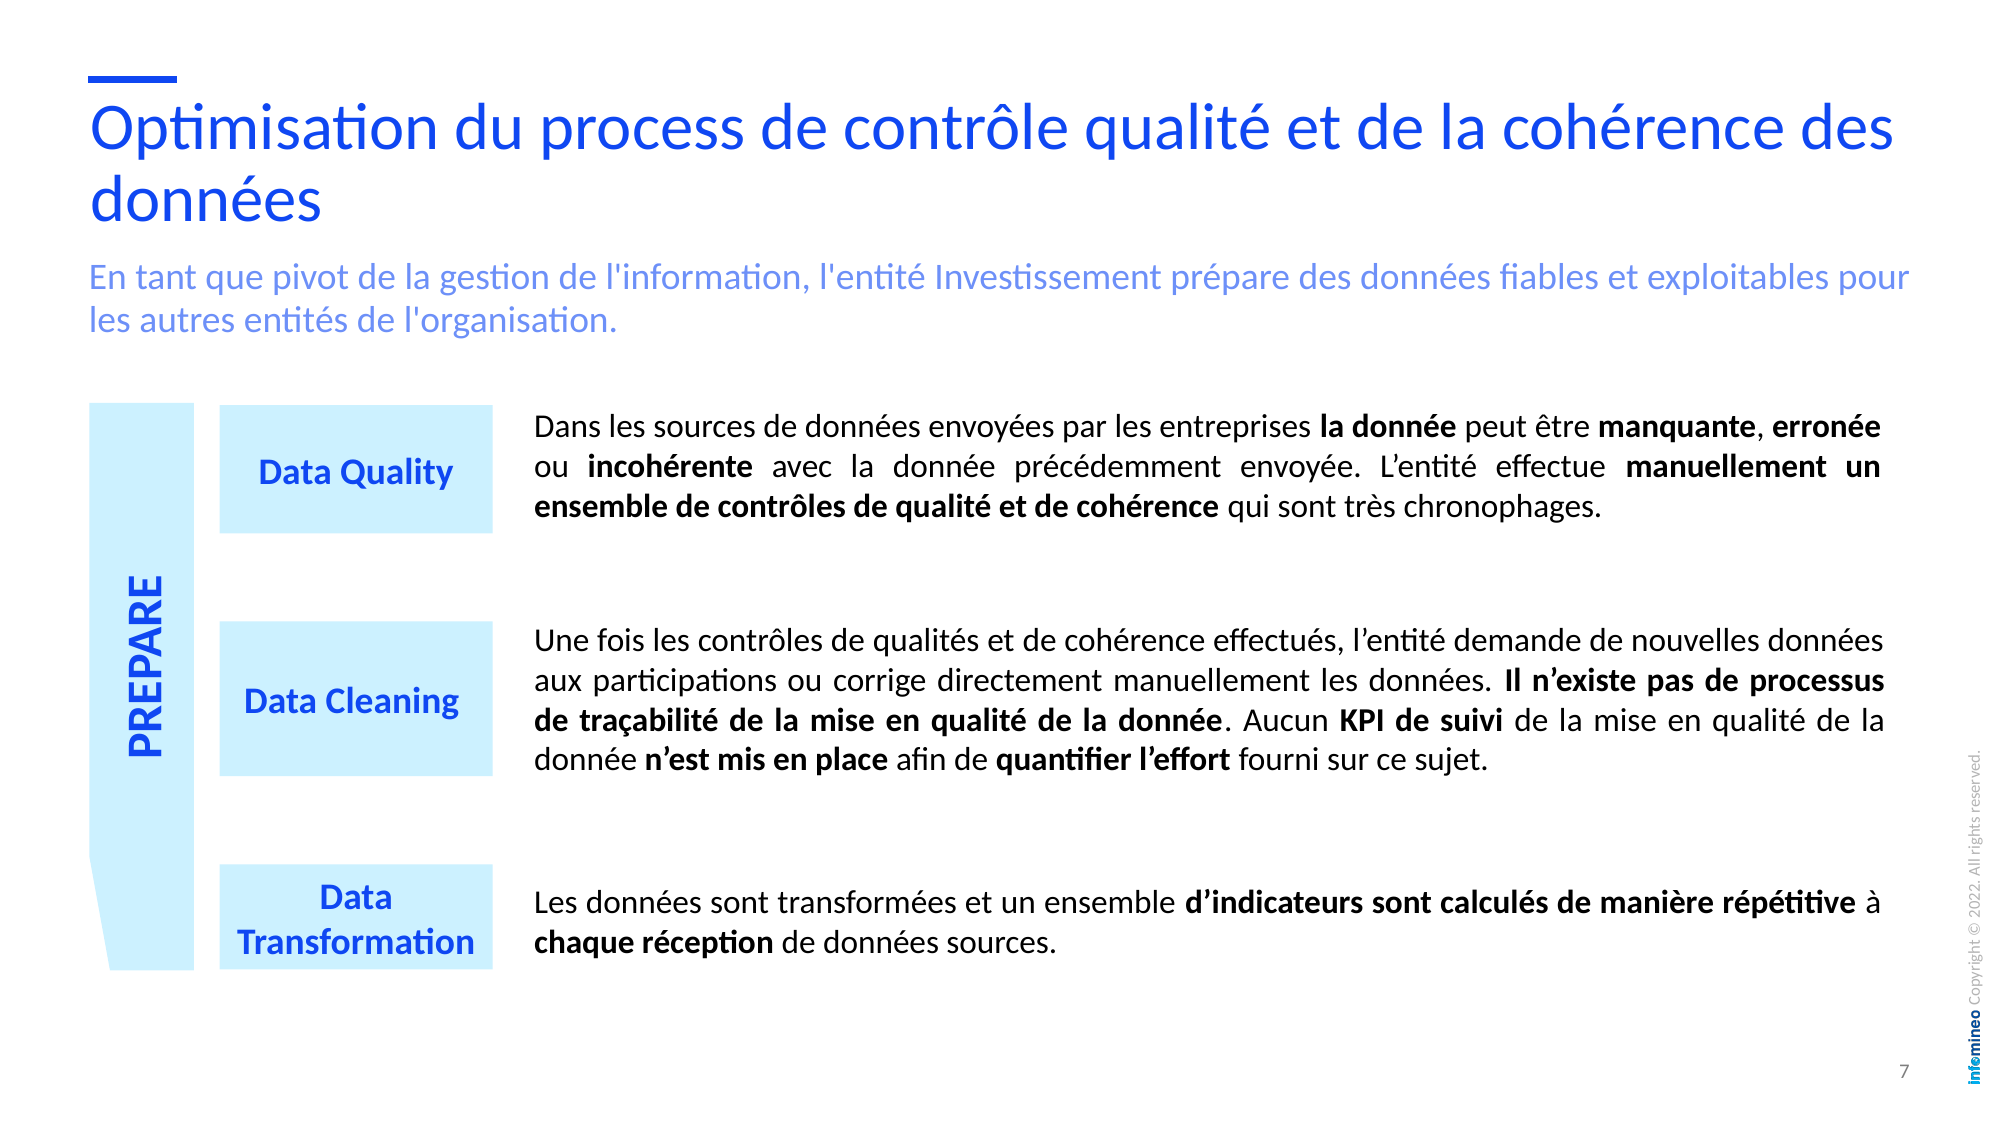

# Optimisation du process de contrôle qualité et de la cohérence des données
En tant que pivot de la gestion de l'information, l'entité Investissement prépare des données fiables et exploitables pour les autres entités de l'organisation.
Dans les sources de données envoyées par les entreprises la donnée peut être manquante, erronée ou incohérente avec la donnée précédemment envoyée. L’entité effectue manuellement un ensemble de contrôles de qualité et de cohérence qui sont très chronophages.
Data Quality
Une fois les contrôles de qualités et de cohérence effectués, l’entité demande de nouvelles données aux participations ou corrige directement manuellement les données. Il n’existe pas de processus de traçabilité de la mise en qualité de la donnée. Aucun KPI de suivi de la mise en qualité de la donnée n’est mis en place afin de quantifier l’effort fourni sur ce sujet.
Data Cleaning
PREPARE

Data Transformation
Les données sont transformées et un ensemble d’indicateurs sont calculés de manière répétitive à chaque réception de données sources.